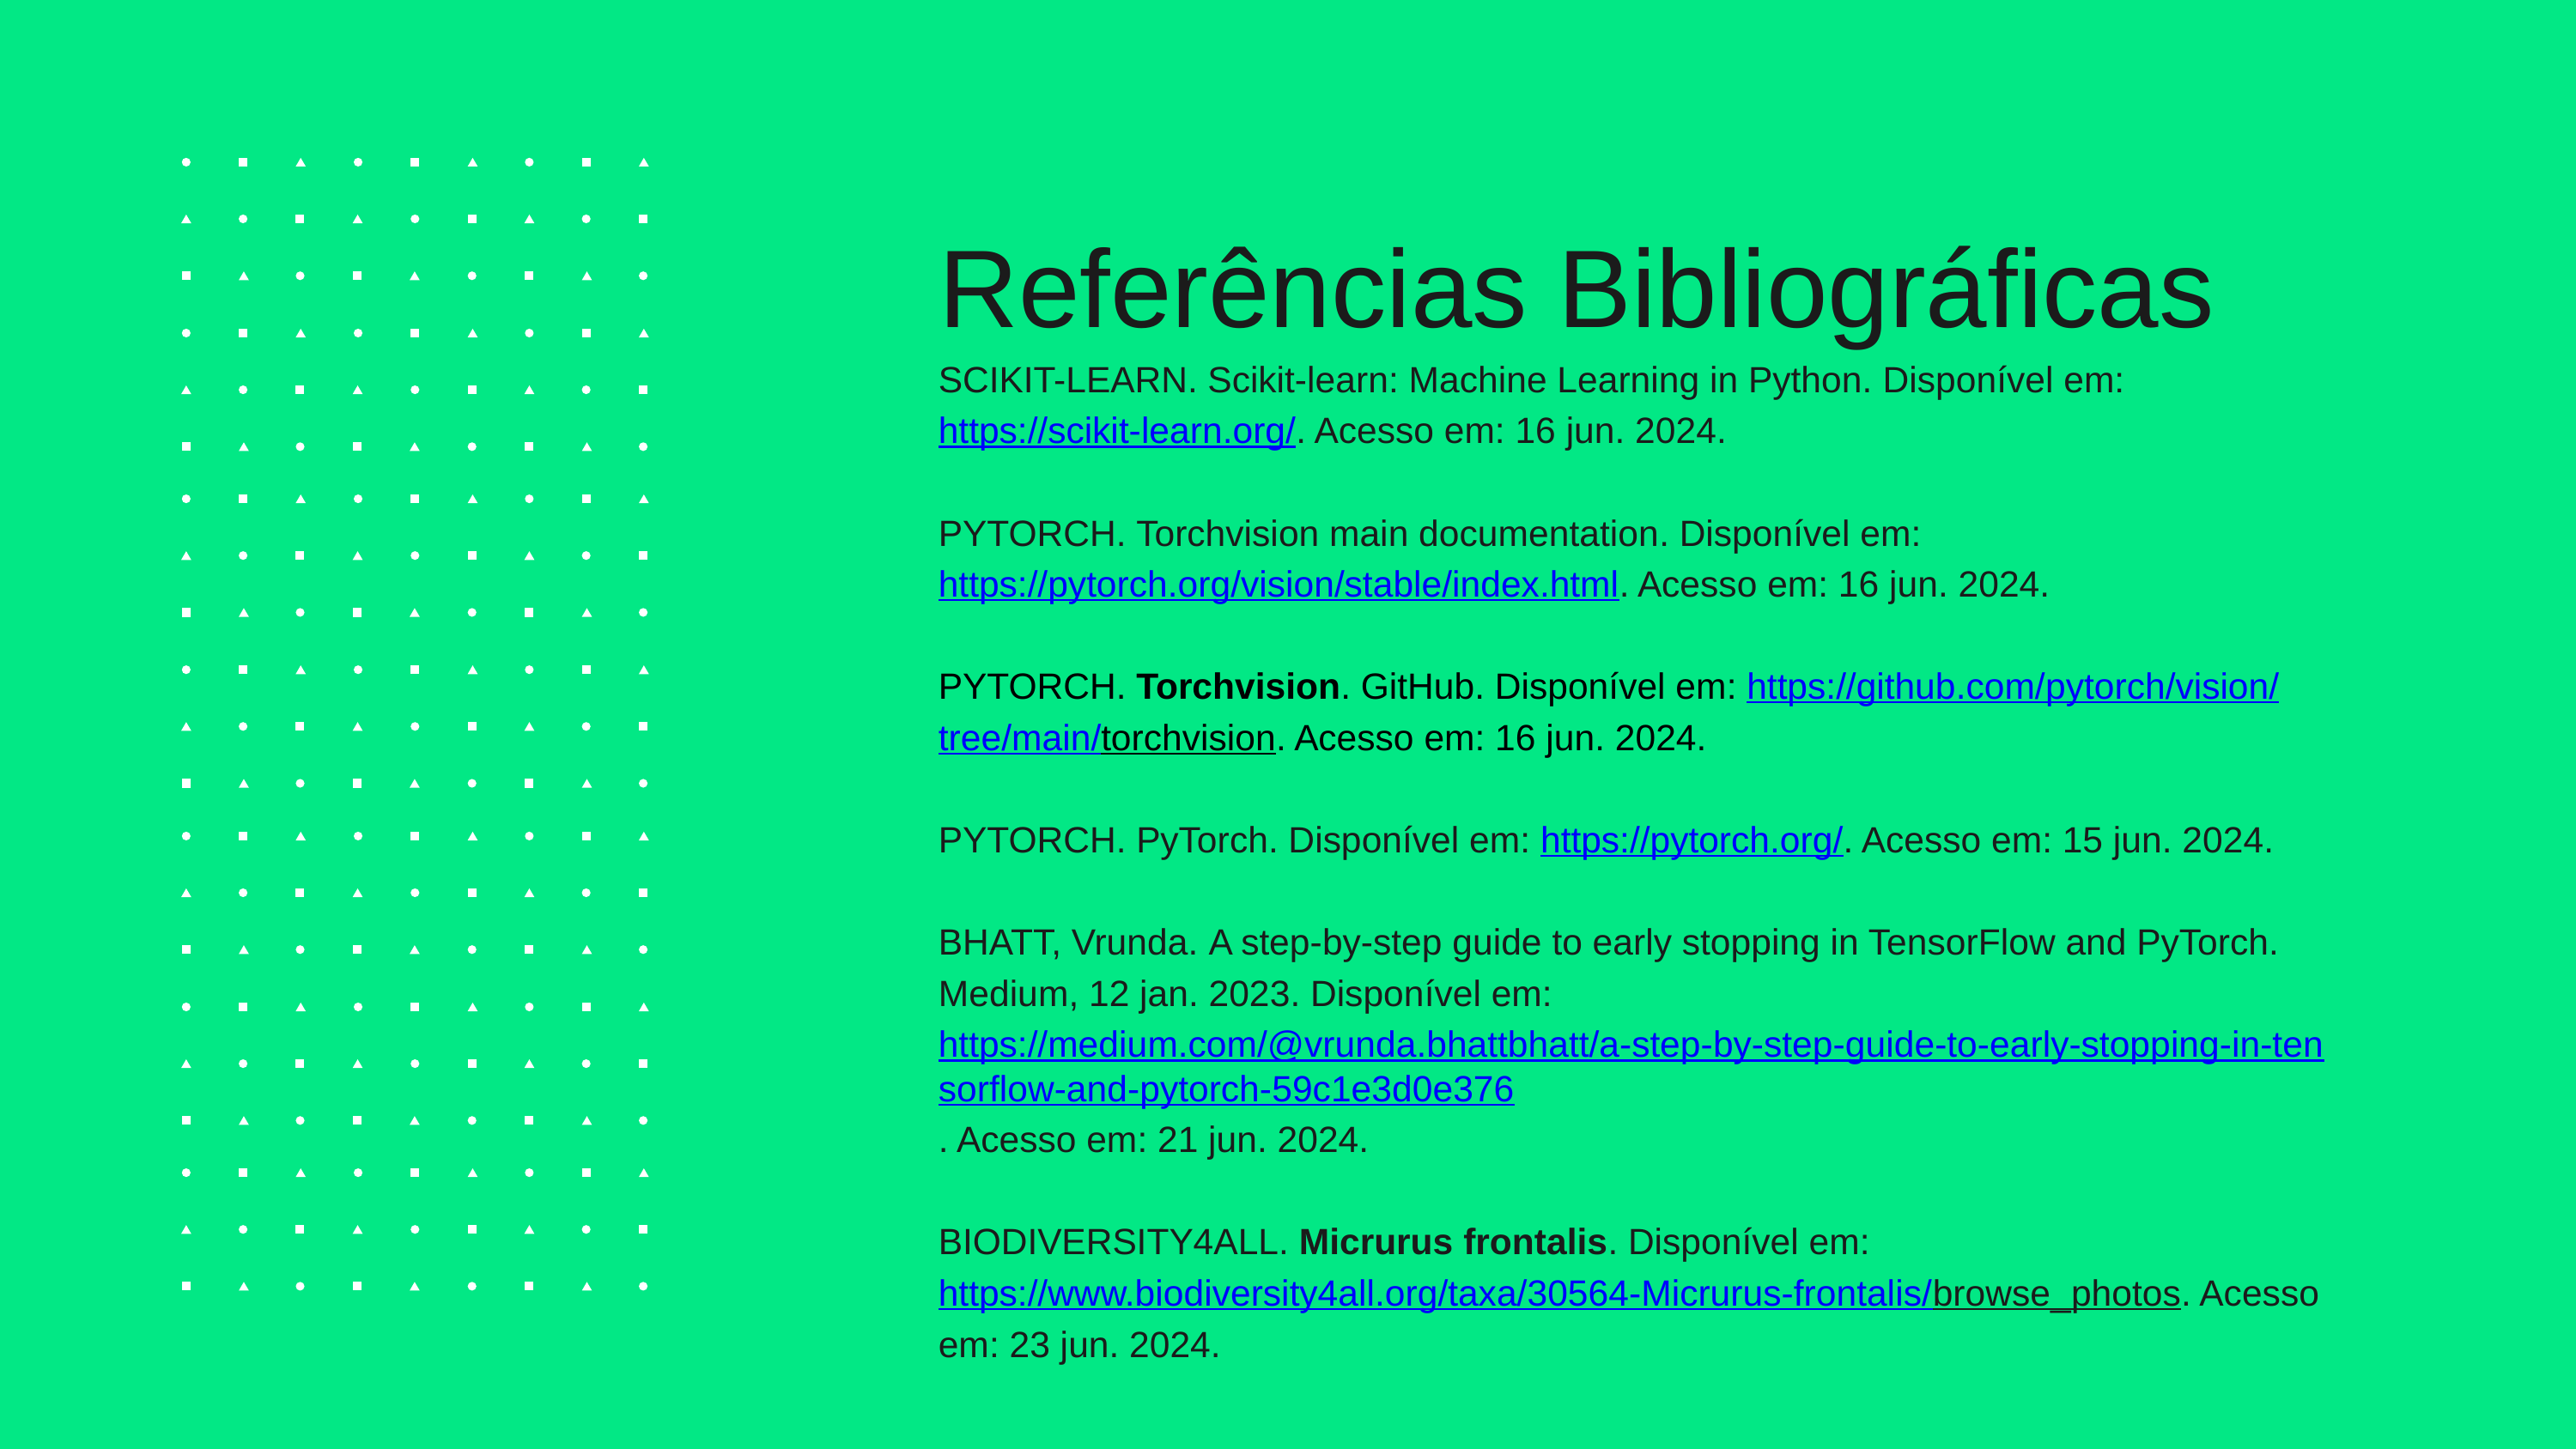

Referências Bibliográficas
SCIKIT-LEARN. Scikit-learn: Machine Learning in Python. Disponível em: https://scikit-learn.org/. Acesso em: 16 jun. 2024.

PYTORCH. Torchvision main documentation. Disponível em: https://pytorch.org/vision/stable/index.html. Acesso em: 16 jun. 2024.

PYTORCH. Torchvision. GitHub. Disponível em: https://github.com/pytorch/vision/tree/main/torchvision. Acesso em: 16 jun. 2024.

PYTORCH. PyTorch. Disponível em: https://pytorch.org/. Acesso em: 15 jun. 2024.

BHATT, Vrunda. A step-by-step guide to early stopping in TensorFlow and PyTorch. Medium, 12 jan. 2023. Disponível em: https://medium.com/@vrunda.bhattbhatt/a-step-by-step-guide-to-early-stopping-in-tensorflow-and-pytorch-59c1e3d0e376. Acesso em: 21 jun. 2024.

BIODIVERSITY4ALL. Micrurus frontalis. Disponível em: https://www.biodiversity4all.org/taxa/30564-Micrurus-frontalis/browse_photos. Acesso em: 23 jun. 2024.